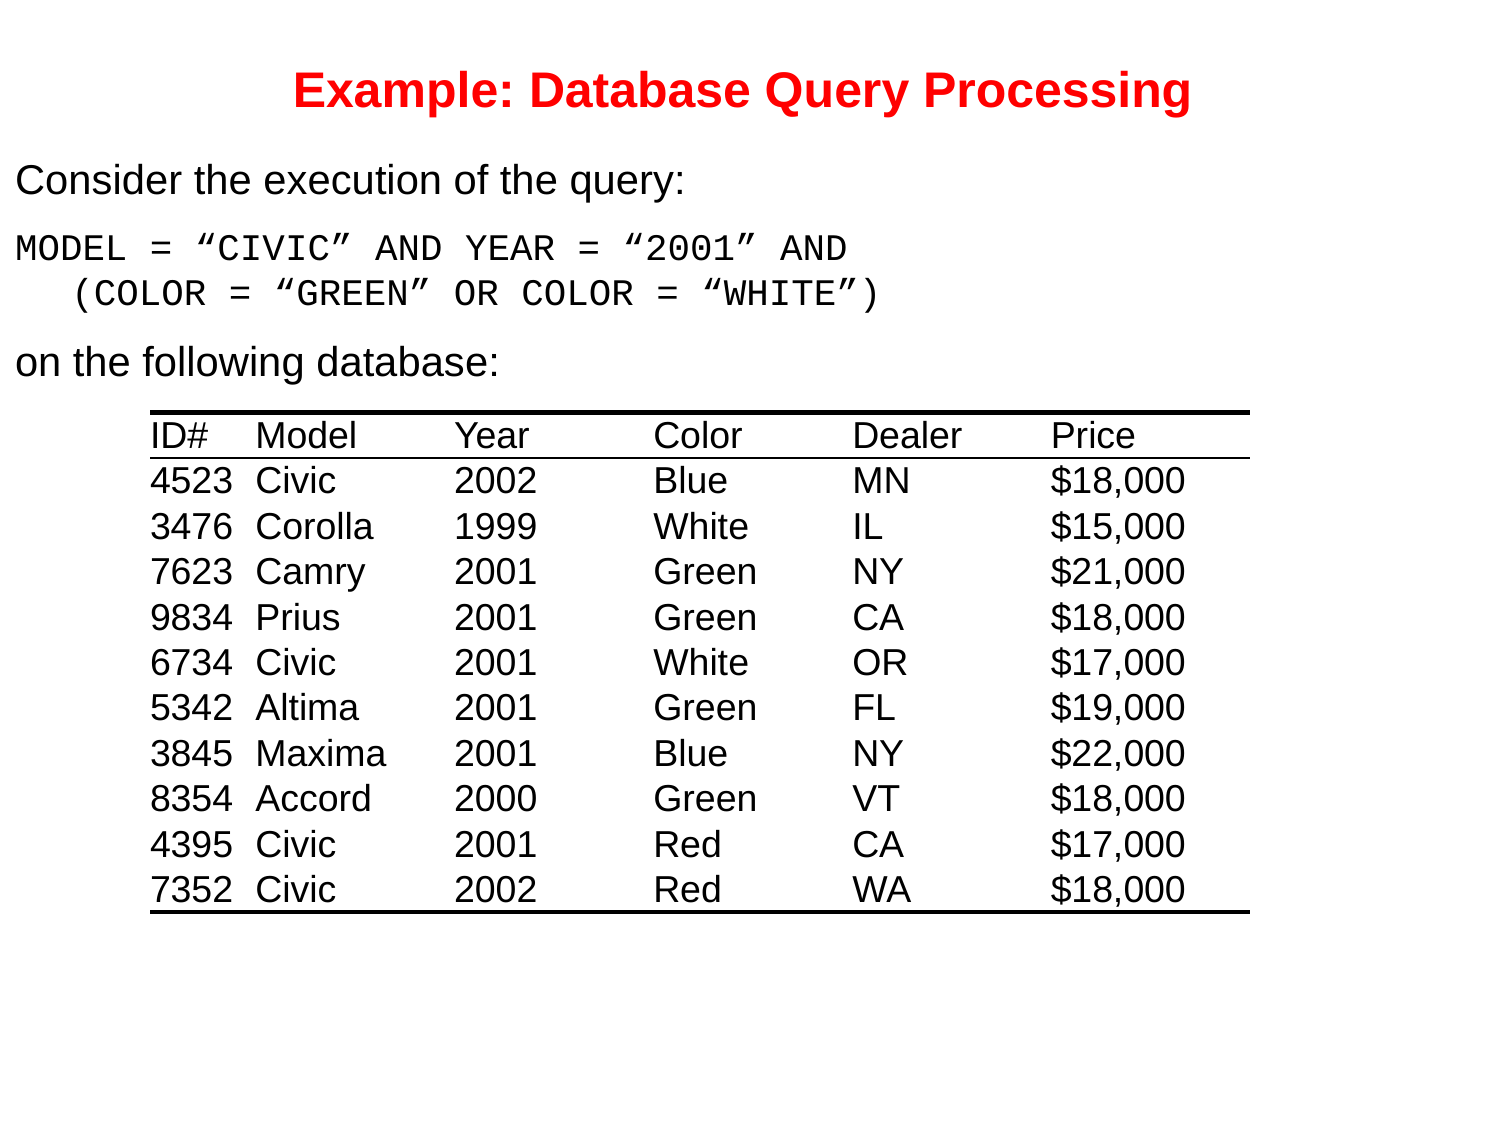

# Example: Database Query Processing
Consider the execution of the query:
MODEL = “CIVIC” AND YEAR = “2001” AND
	(COLOR = “GREEN” OR COLOR = “WHITE”)
on the following database:
| ID# | Model | Year | Color | Dealer | Price |
| --- | --- | --- | --- | --- | --- |
| 4523 | Civic | 2002 | Blue | MN | $18,000 |
| 3476 | Corolla | 1999 | White | IL | $15,000 |
| 7623 | Camry | 2001 | Green | NY | $21,000 |
| 9834 | Prius | 2001 | Green | CA | $18,000 |
| 6734 | Civic | 2001 | White | OR | $17,000 |
| 5342 | Altima | 2001 | Green | FL | $19,000 |
| 3845 | Maxima | 2001 | Blue | NY | $22,000 |
| 8354 | Accord | 2000 | Green | VT | $18,000 |
| 4395 | Civic | 2001 | Red | CA | $17,000 |
| 7352 | Civic | 2002 | Red | WA | $18,000 |